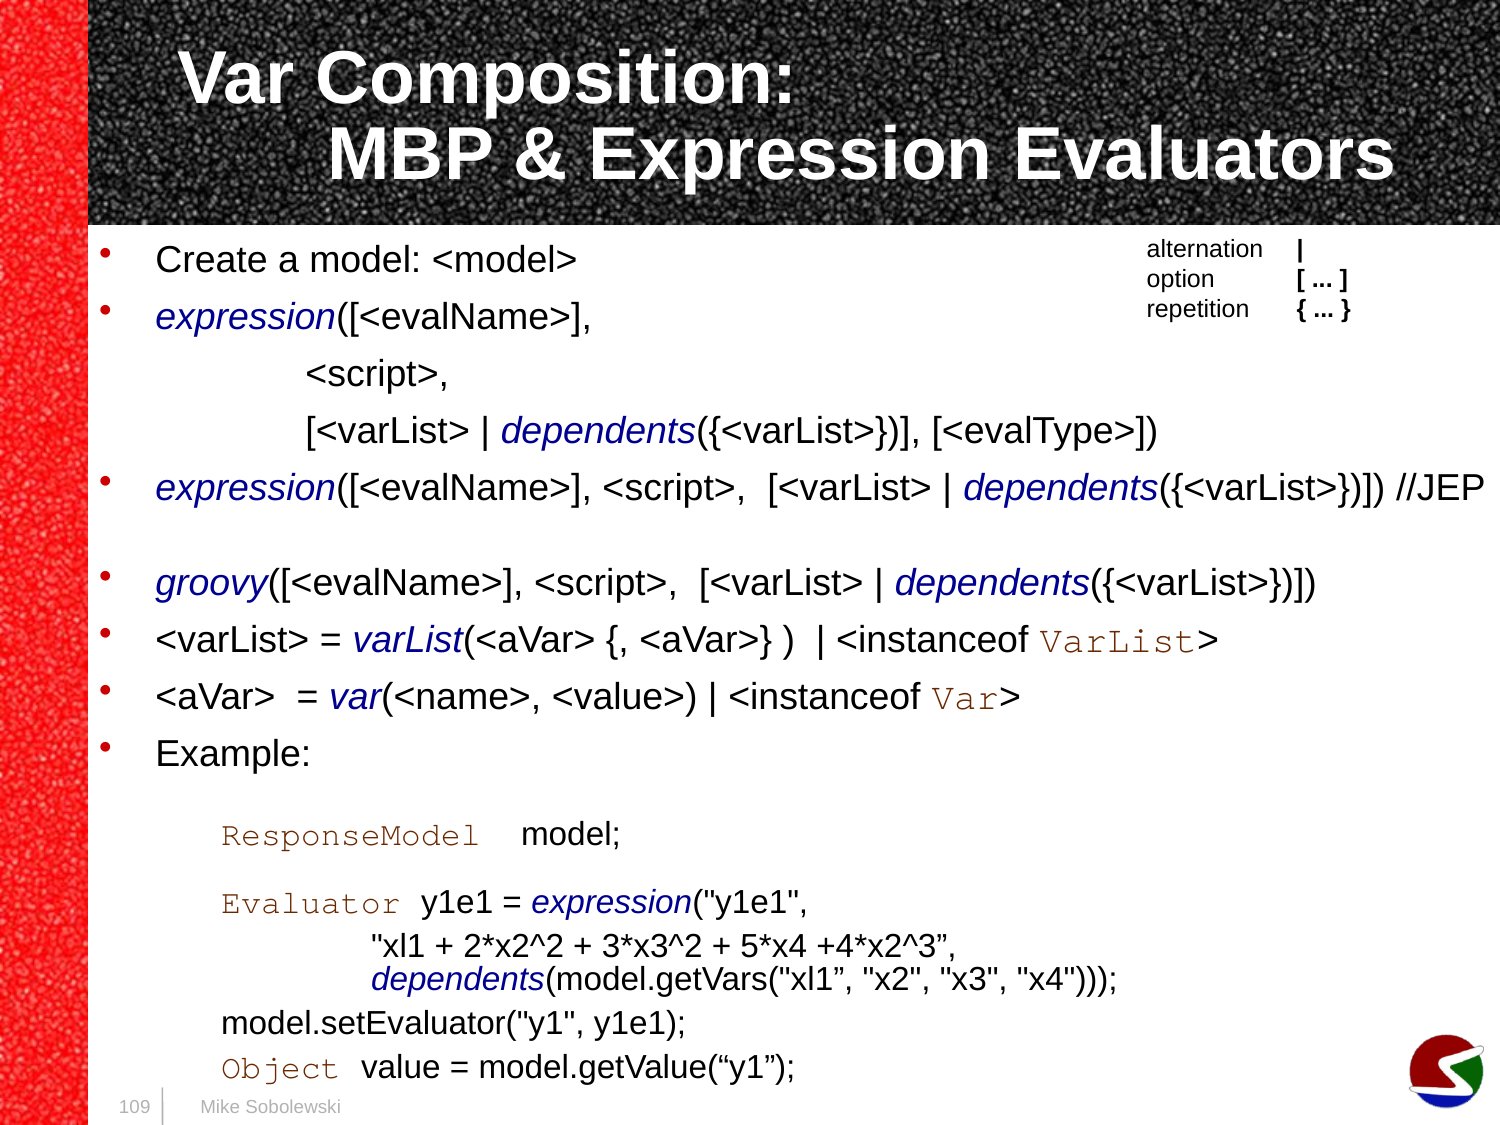

# Var Composition: MBP & Expression Evaluators
alternation	|
option	[ ... ]
repetition	{ ... }

Create a model: <model>
expression([<evalName>],
		<script>,
		[<varList> | dependents({<varList>})], [<evalType>])
expression([<evalName>], <script>,  [<varList> | dependents({<varList>})]) //JEP
groovy([<evalName>], <script>,  [<varList> | dependents({<varList>})])
<varList> = varList(<aVar> {, <aVar>} )  | <instanceof VarList>
<aVar>  = var(<name>, <value>) | <instanceof Var>
Example:
ResponseModel  model;
Evaluator y1e1 = expression("y1e1",
		"xl1 + 2*x2^2 + 3*x3^2 + 5*x4 +4*x2^3”,
	dependents(model.getVars("xl1”, "x2", "x3", "x4")));
	model.setEvaluator("y1", y1e1);
	Object value = model.getValue(“y1”);
109
Mike Sobolewski